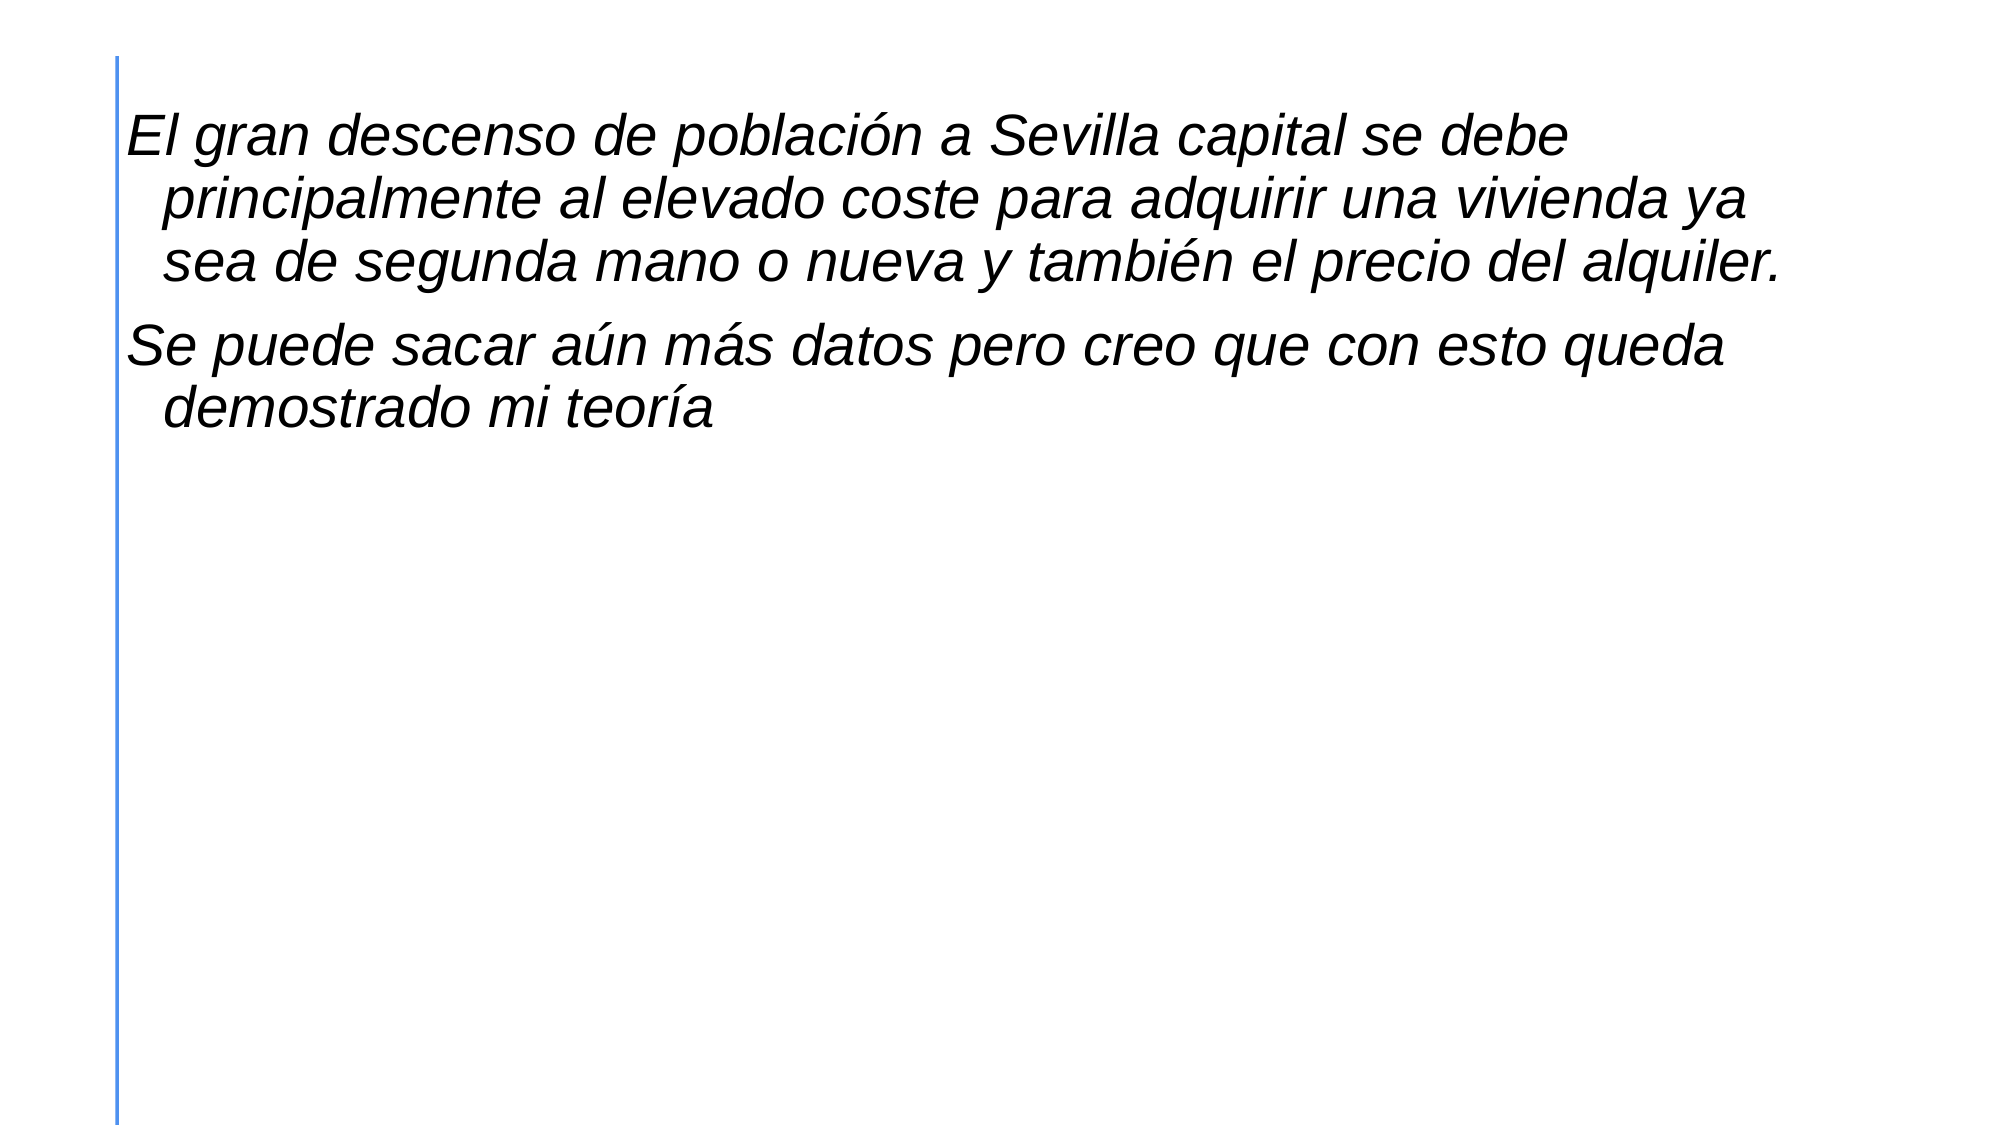

#
El gran descenso de población a Sevilla capital se debe principalmente al elevado coste para adquirir una vivienda ya sea de segunda mano o nueva y también el precio del alquiler.
Se puede sacar aún más datos pero creo que con esto queda demostrado mi teoría